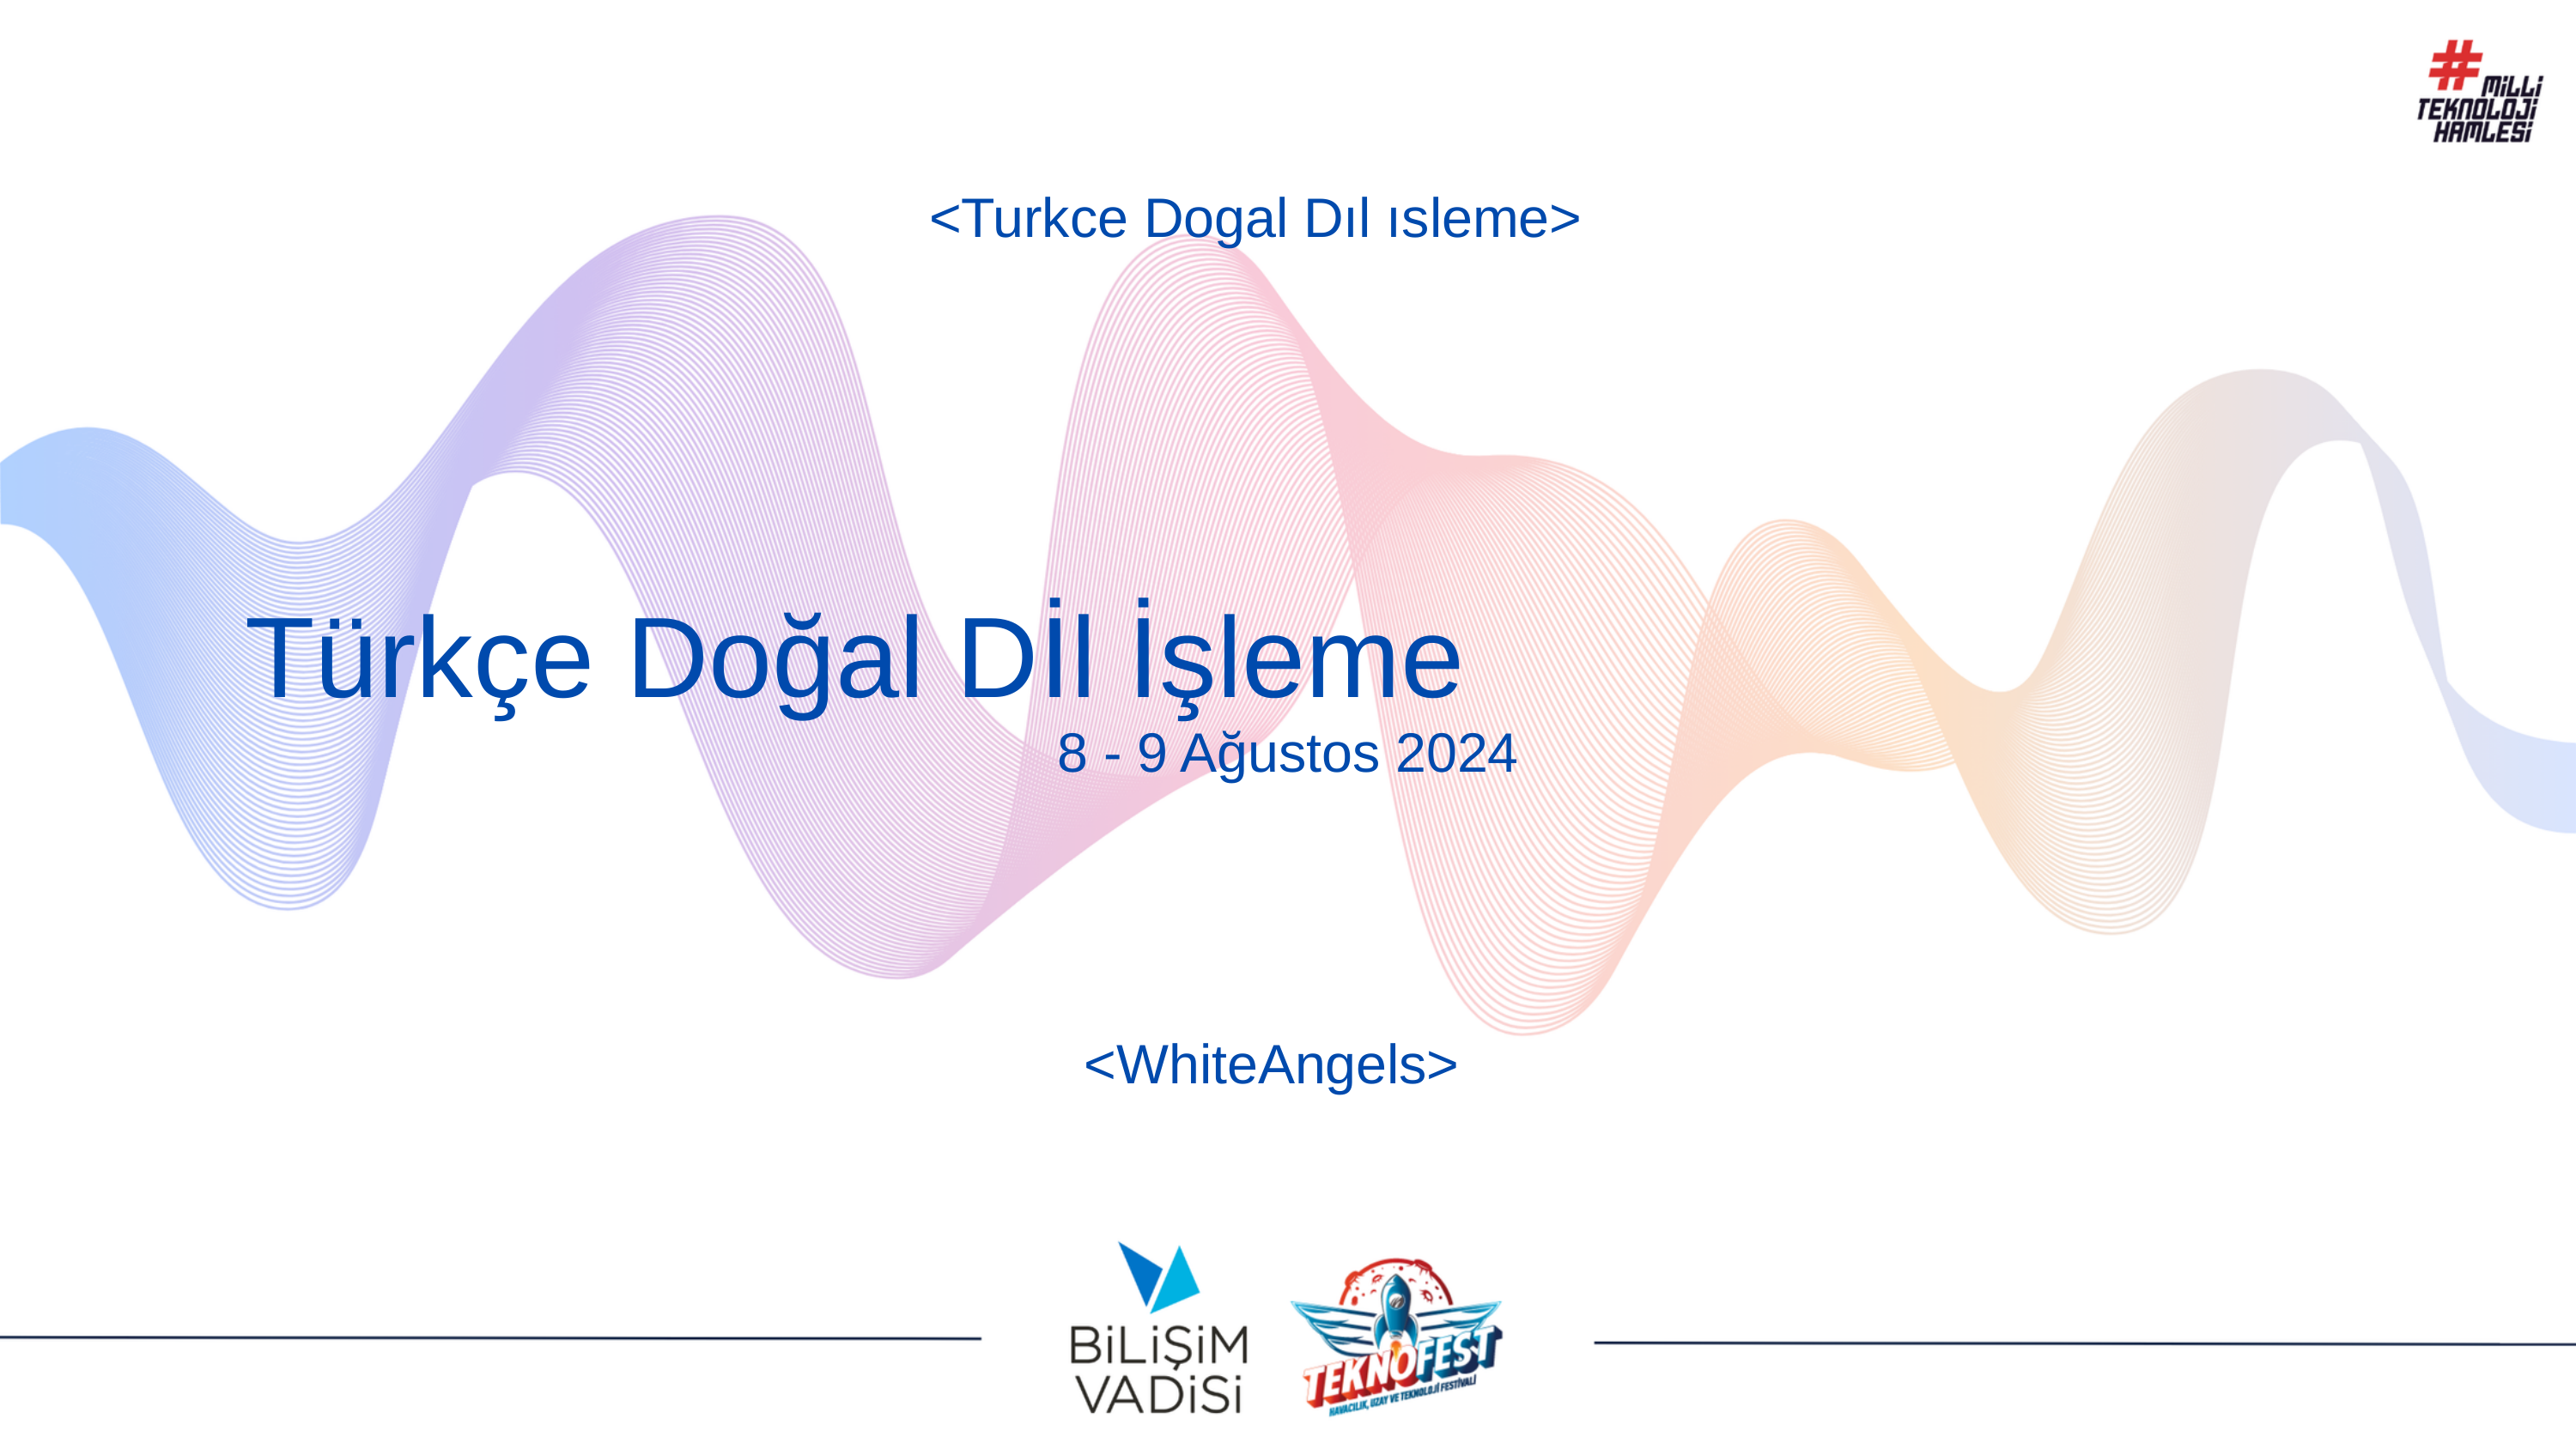

<Turkce Dogal Dıl ısleme>
Türkçe Doğal Dİl İşleme
8 - 9 Ağustos 2024
<WhiteAngels>